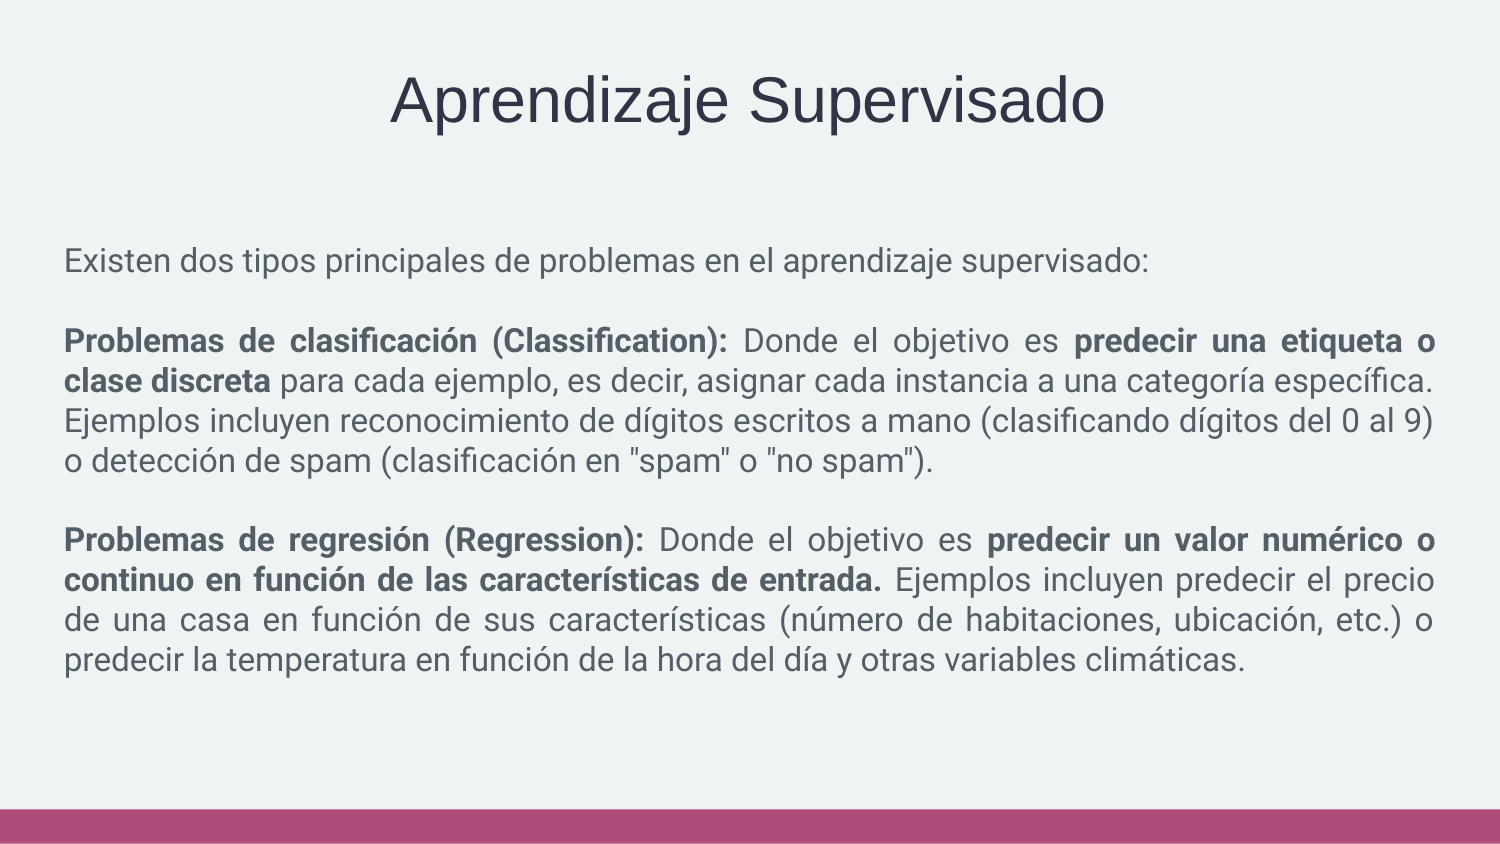

# Aprendizaje Supervisado
Existen dos tipos principales de problemas en el aprendizaje supervisado:

Problemas de clasificación (Classification): Donde el objetivo es predecir una etiqueta o clase discreta para cada ejemplo, es decir, asignar cada instancia a una categoría específica. Ejemplos incluyen reconocimiento de dígitos escritos a mano (clasificando dígitos del 0 al 9) o detección de spam (clasificación en "spam" o "no spam").

Problemas de regresión (Regression): Donde el objetivo es predecir un valor numérico o continuo en función de las características de entrada. Ejemplos incluyen predecir el precio de una casa en función de sus características (número de habitaciones, ubicación, etc.) o predecir la temperatura en función de la hora del día y otras variables climáticas.